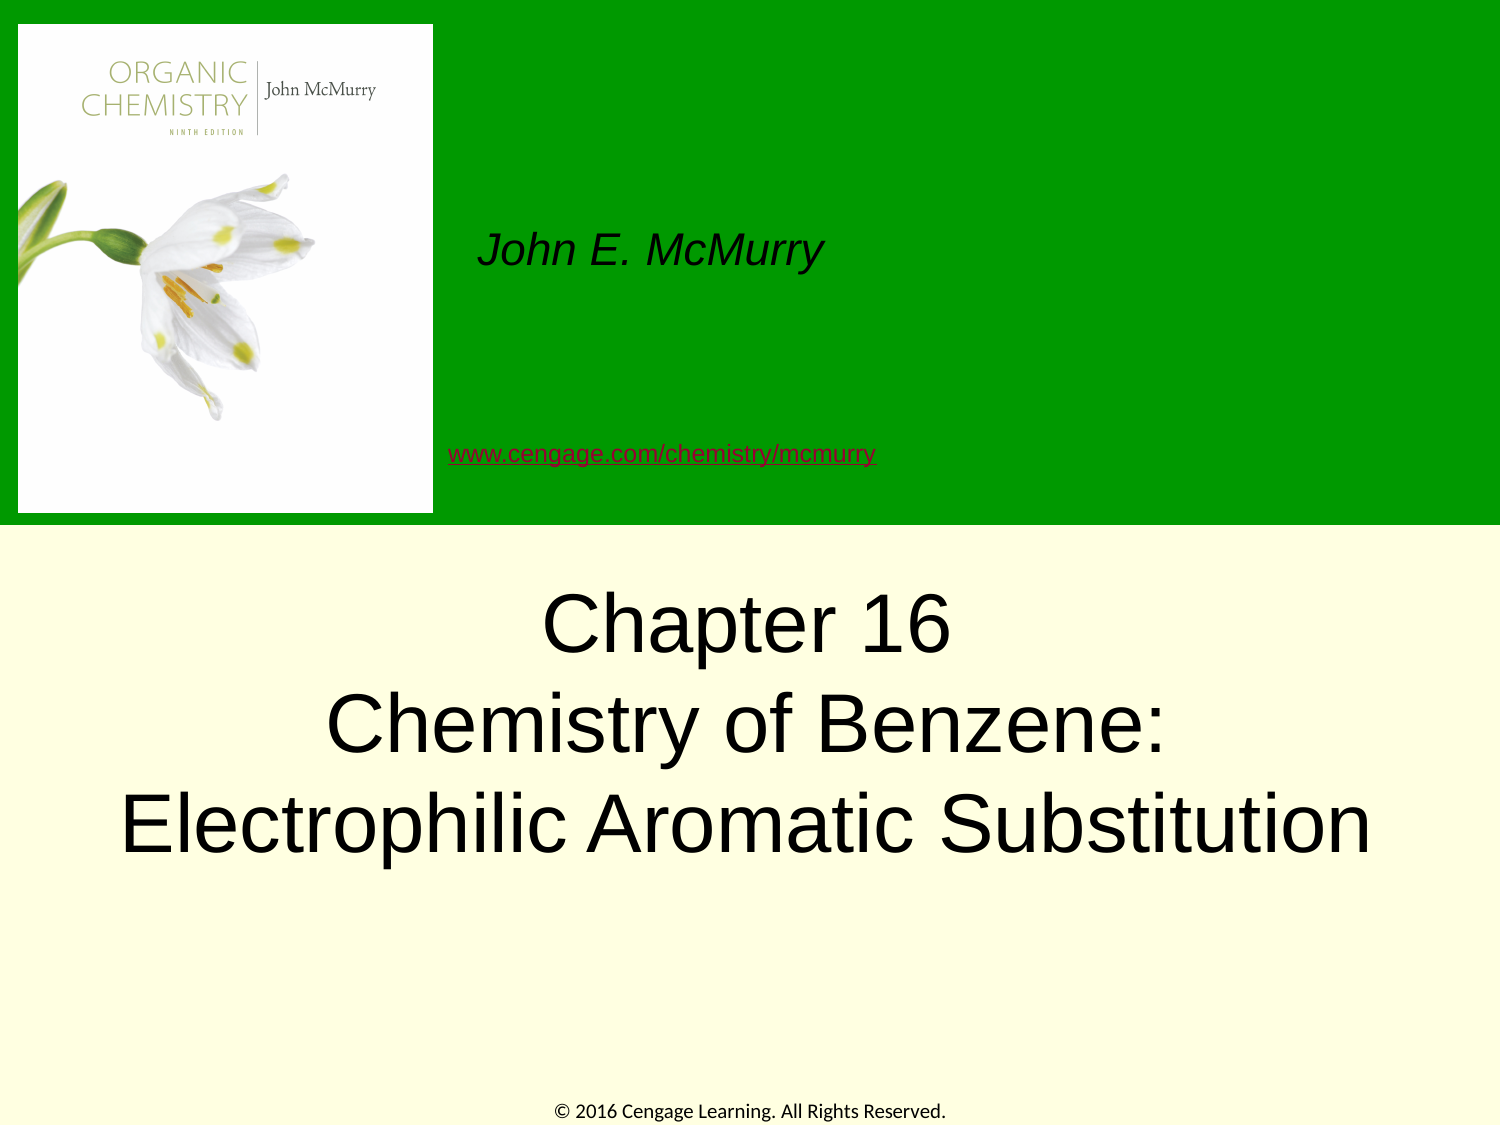

# Chapter 16 Chemistry of Benzene: Electrophilic Aromatic Substitution